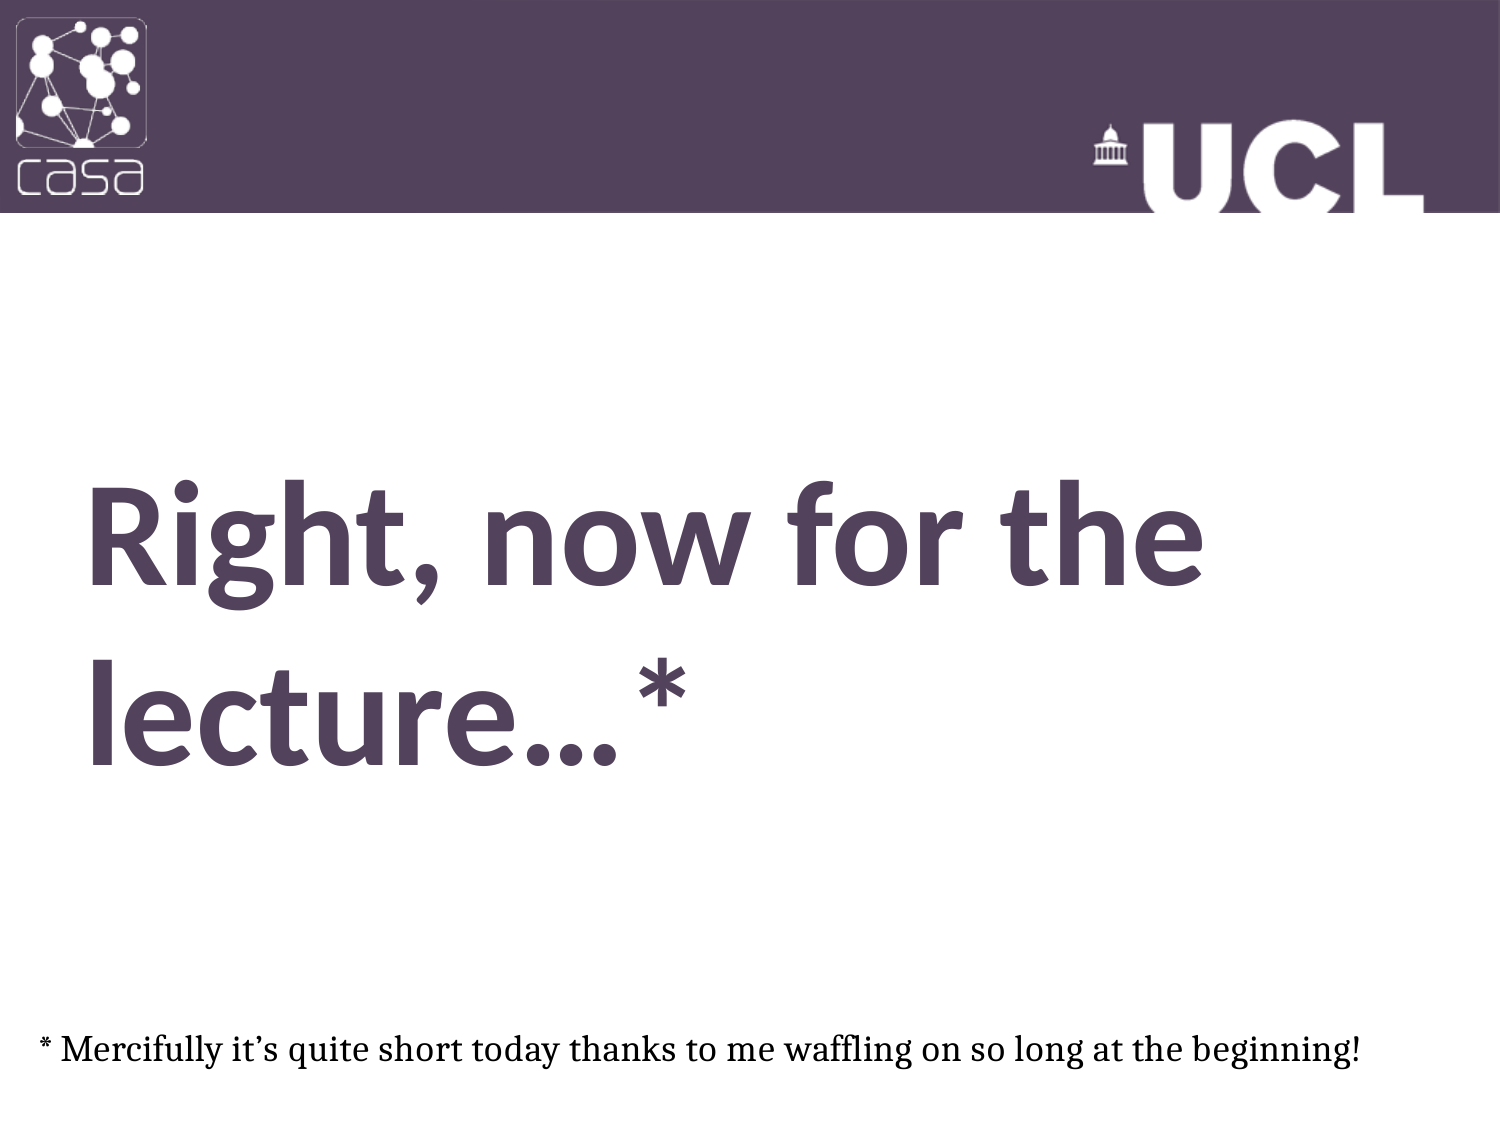

# Right, now for the lecture…*
* Mercifully it’s quite short today thanks to me waffling on so long at the beginning!